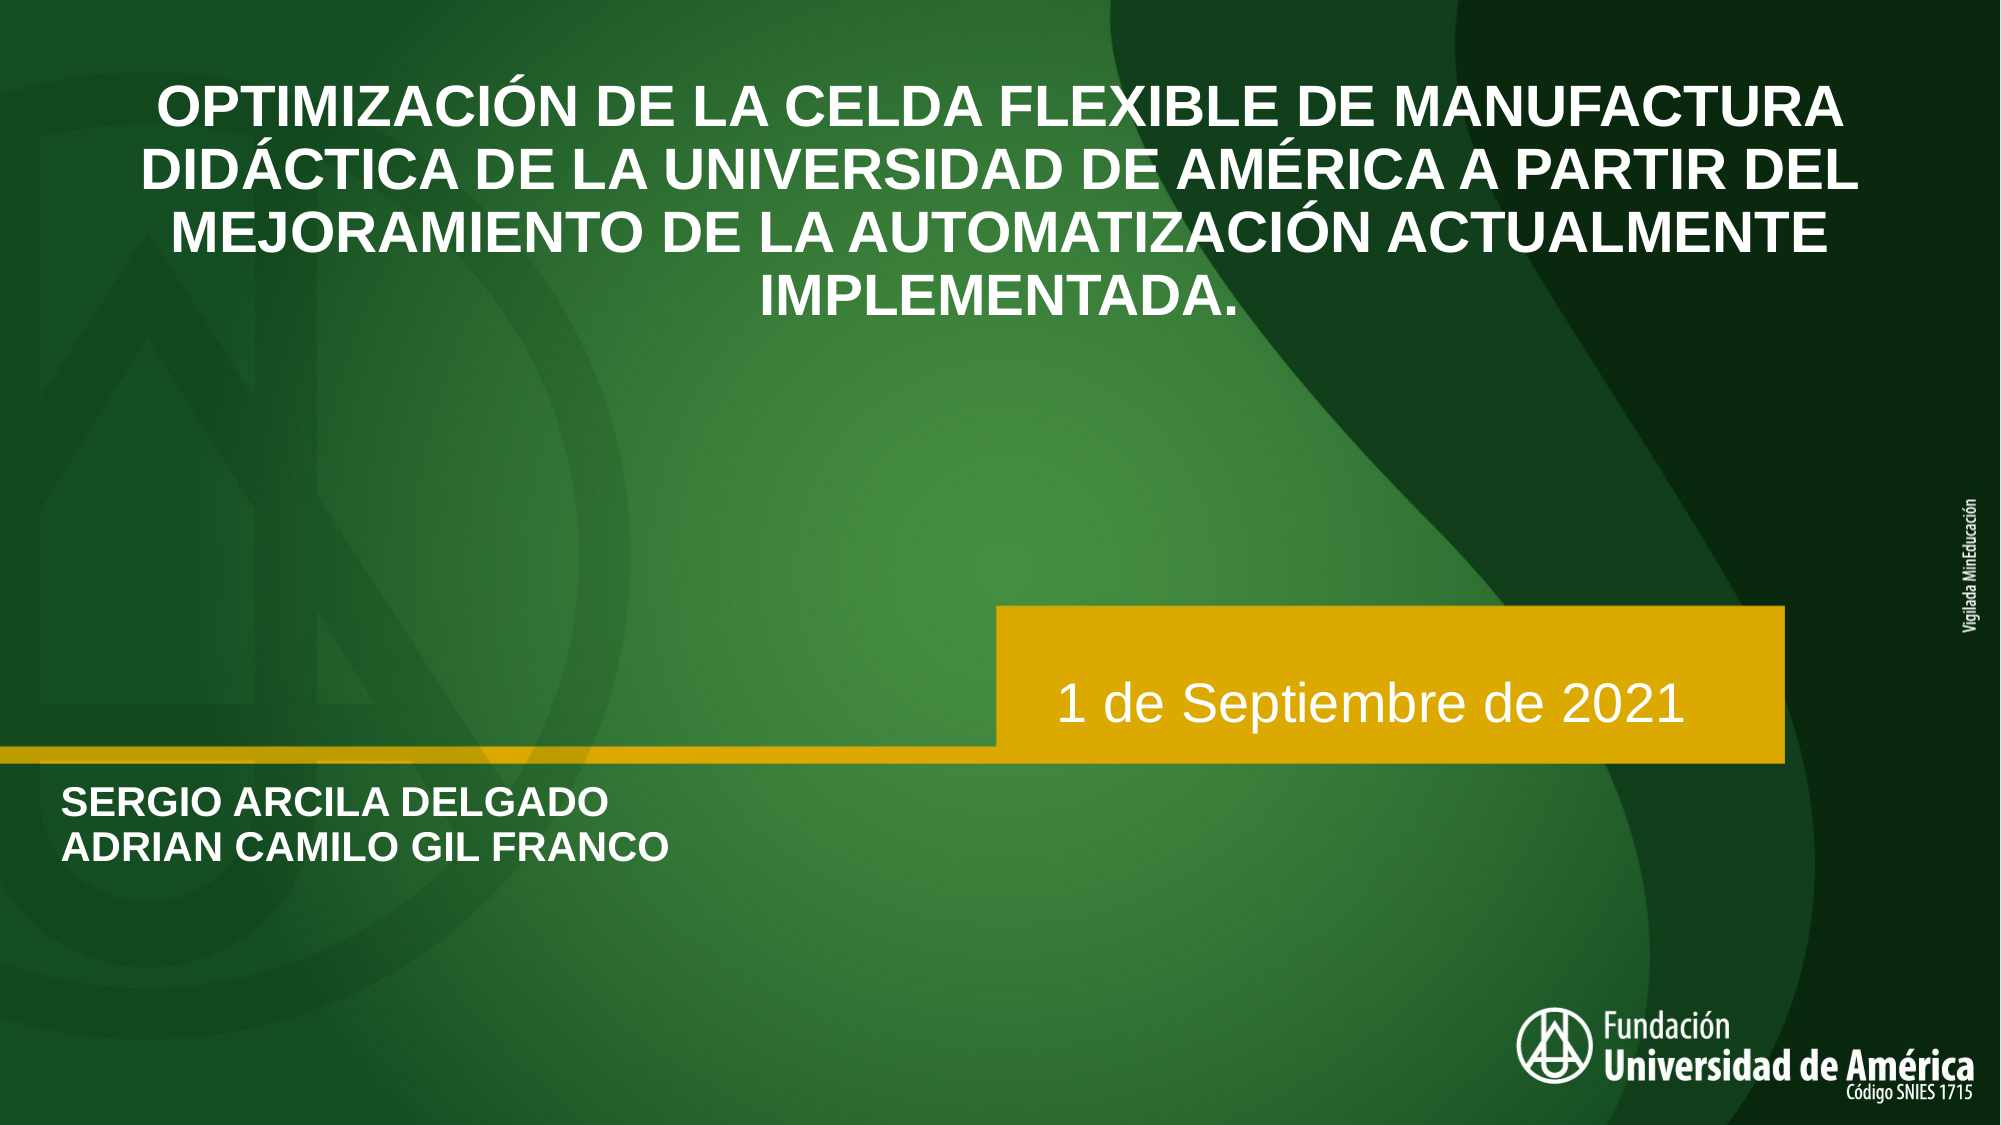

# OPTIMIZACIÓN DE LA CELDA FLEXIBLE DE MANUFACTURA DIDÁCTICA DE LA UNIVERSIDAD DE AMÉRICA A PARTIR DEL MEJORAMIENTO DE LA AUTOMATIZACIÓN ACTUALMENTE IMPLEMENTADA.
1 de Septiembre de 2021
SERGIO ARCILA DELGADO
ADRIAN CAMILO GIL FRANCO